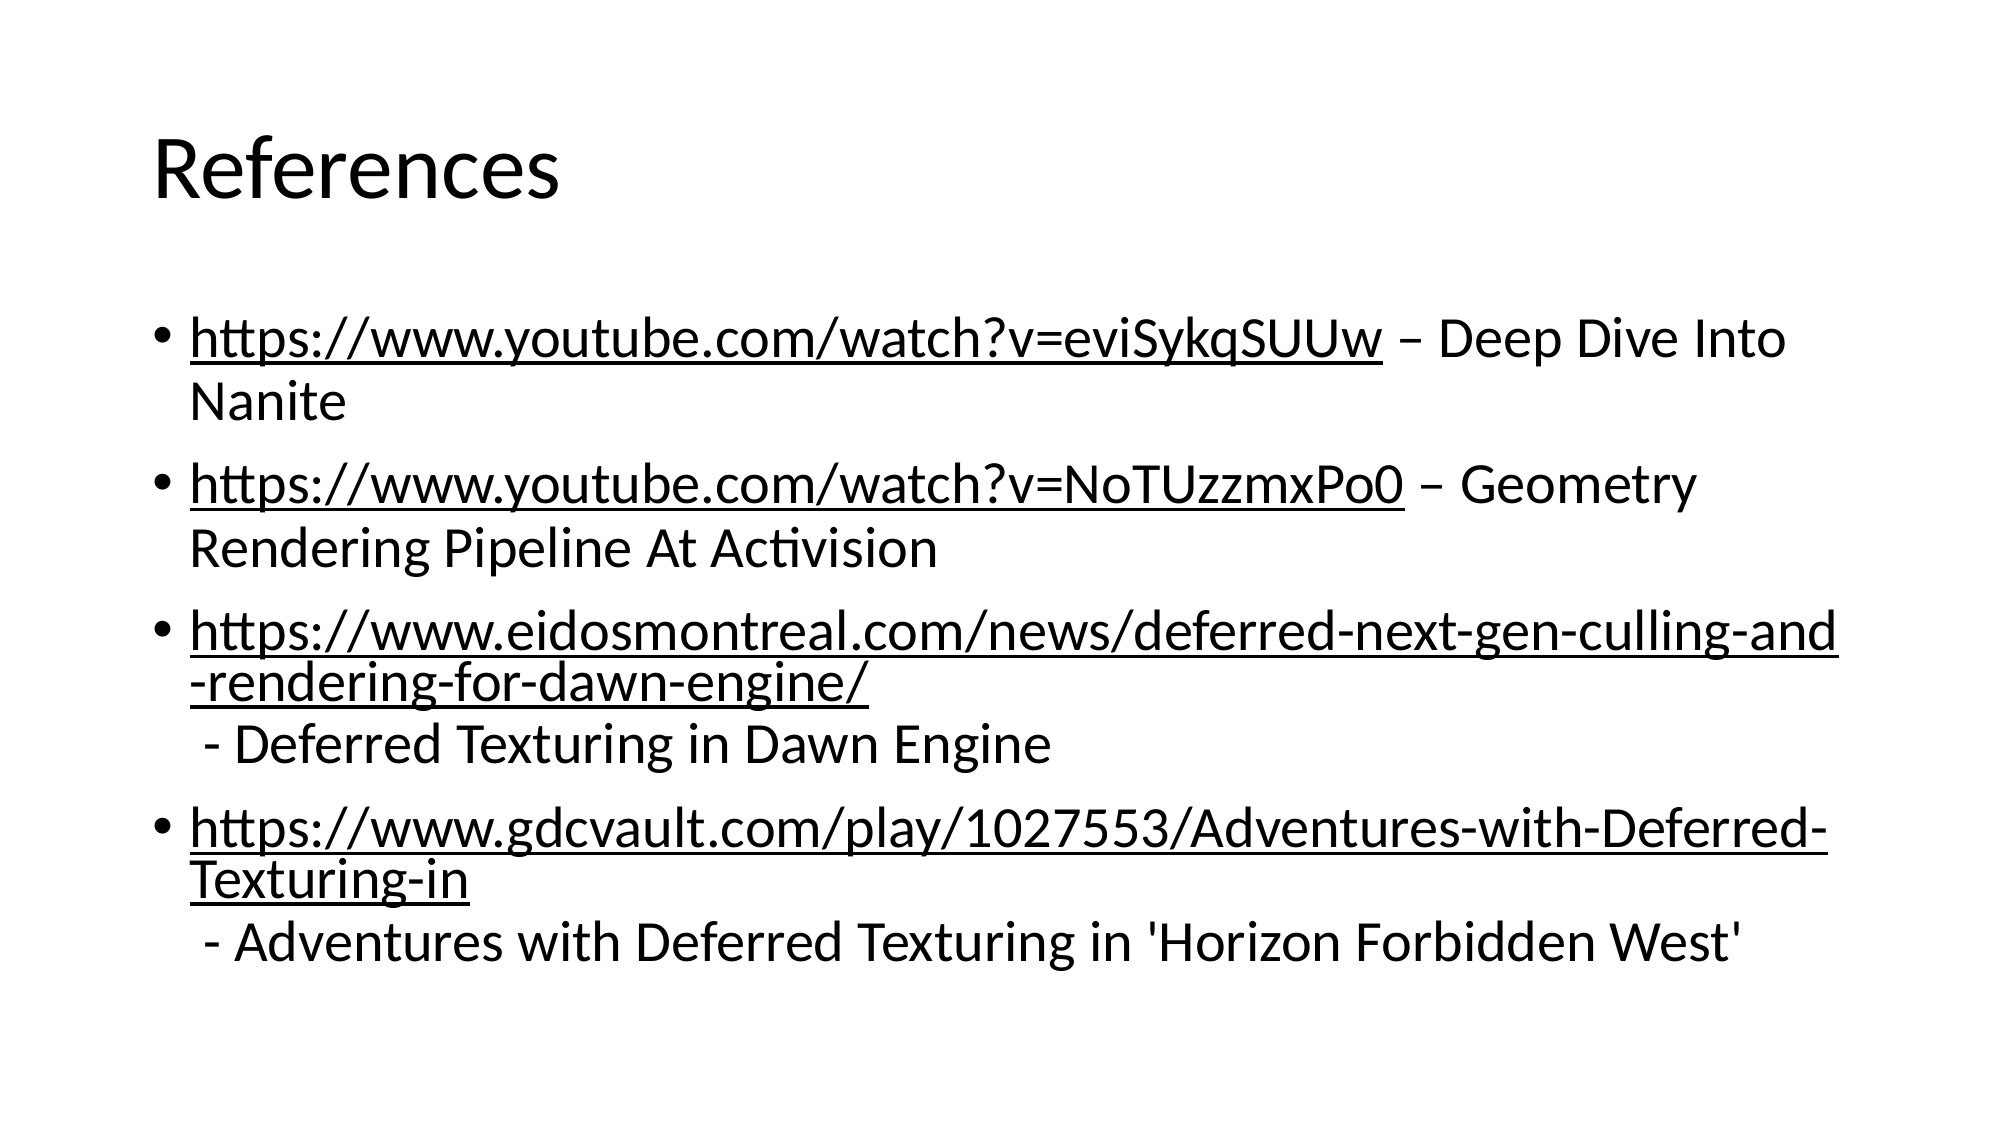

# References
https://www.youtube.com/watch?v=eviSykqSUUw – Deep Dive Into Nanite
https://www.youtube.com/watch?v=NoTUzzmxPo0 – Geometry Rendering Pipeline At Activision
https://www.eidosmontreal.com/news/deferred-next-gen-culling-and-rendering-for-dawn-engine/ - Deferred Texturing in Dawn Engine
https://www.gdcvault.com/play/1027553/Adventures-with-Deferred-Texturing-in - Adventures with Deferred Texturing in 'Horizon Forbidden West'